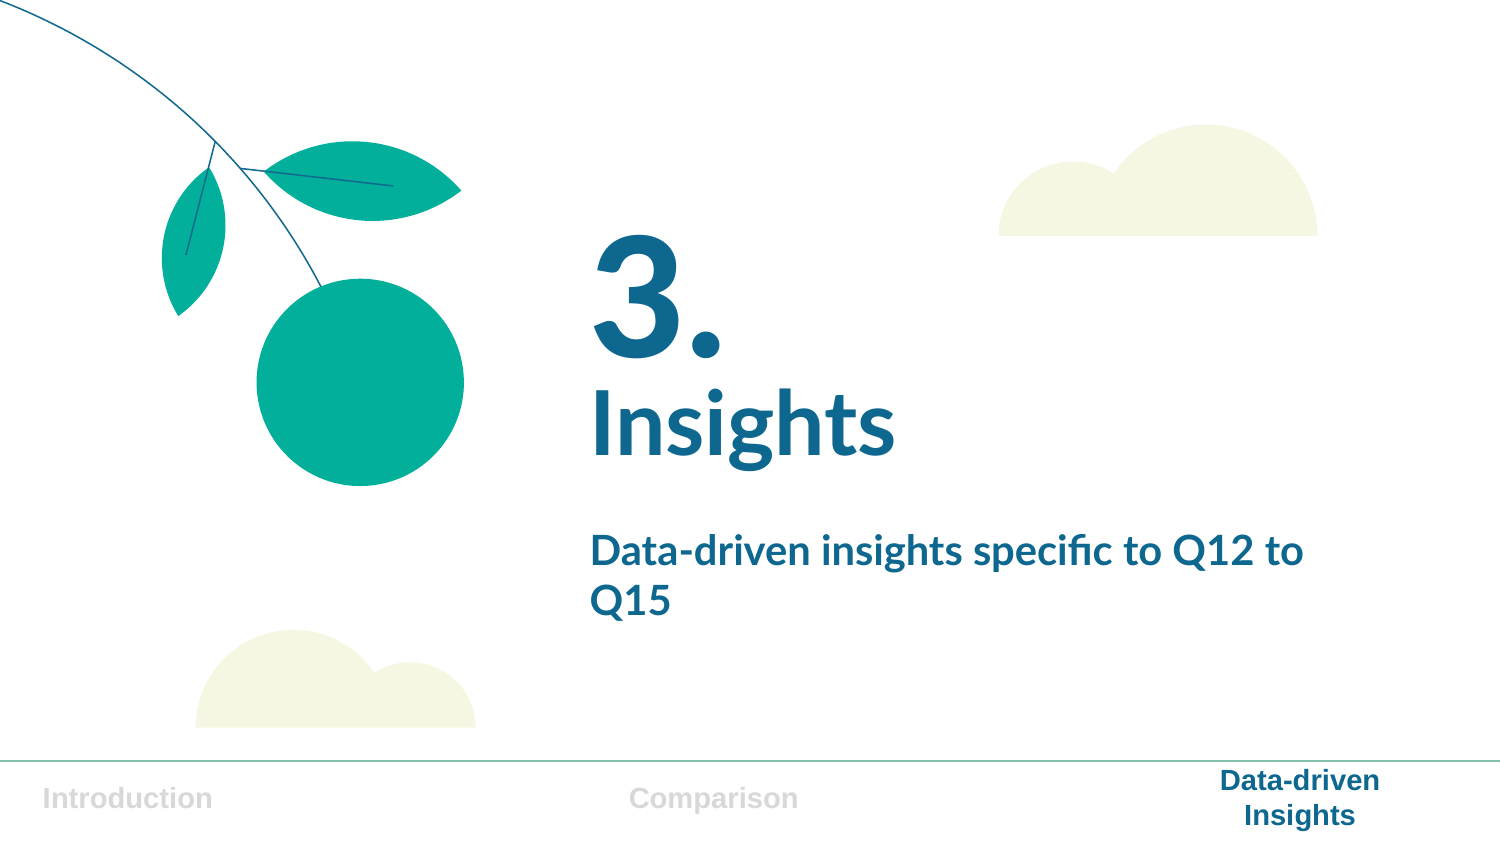

3.
# Insights
Data-driven insights specific to Q12 to Q15